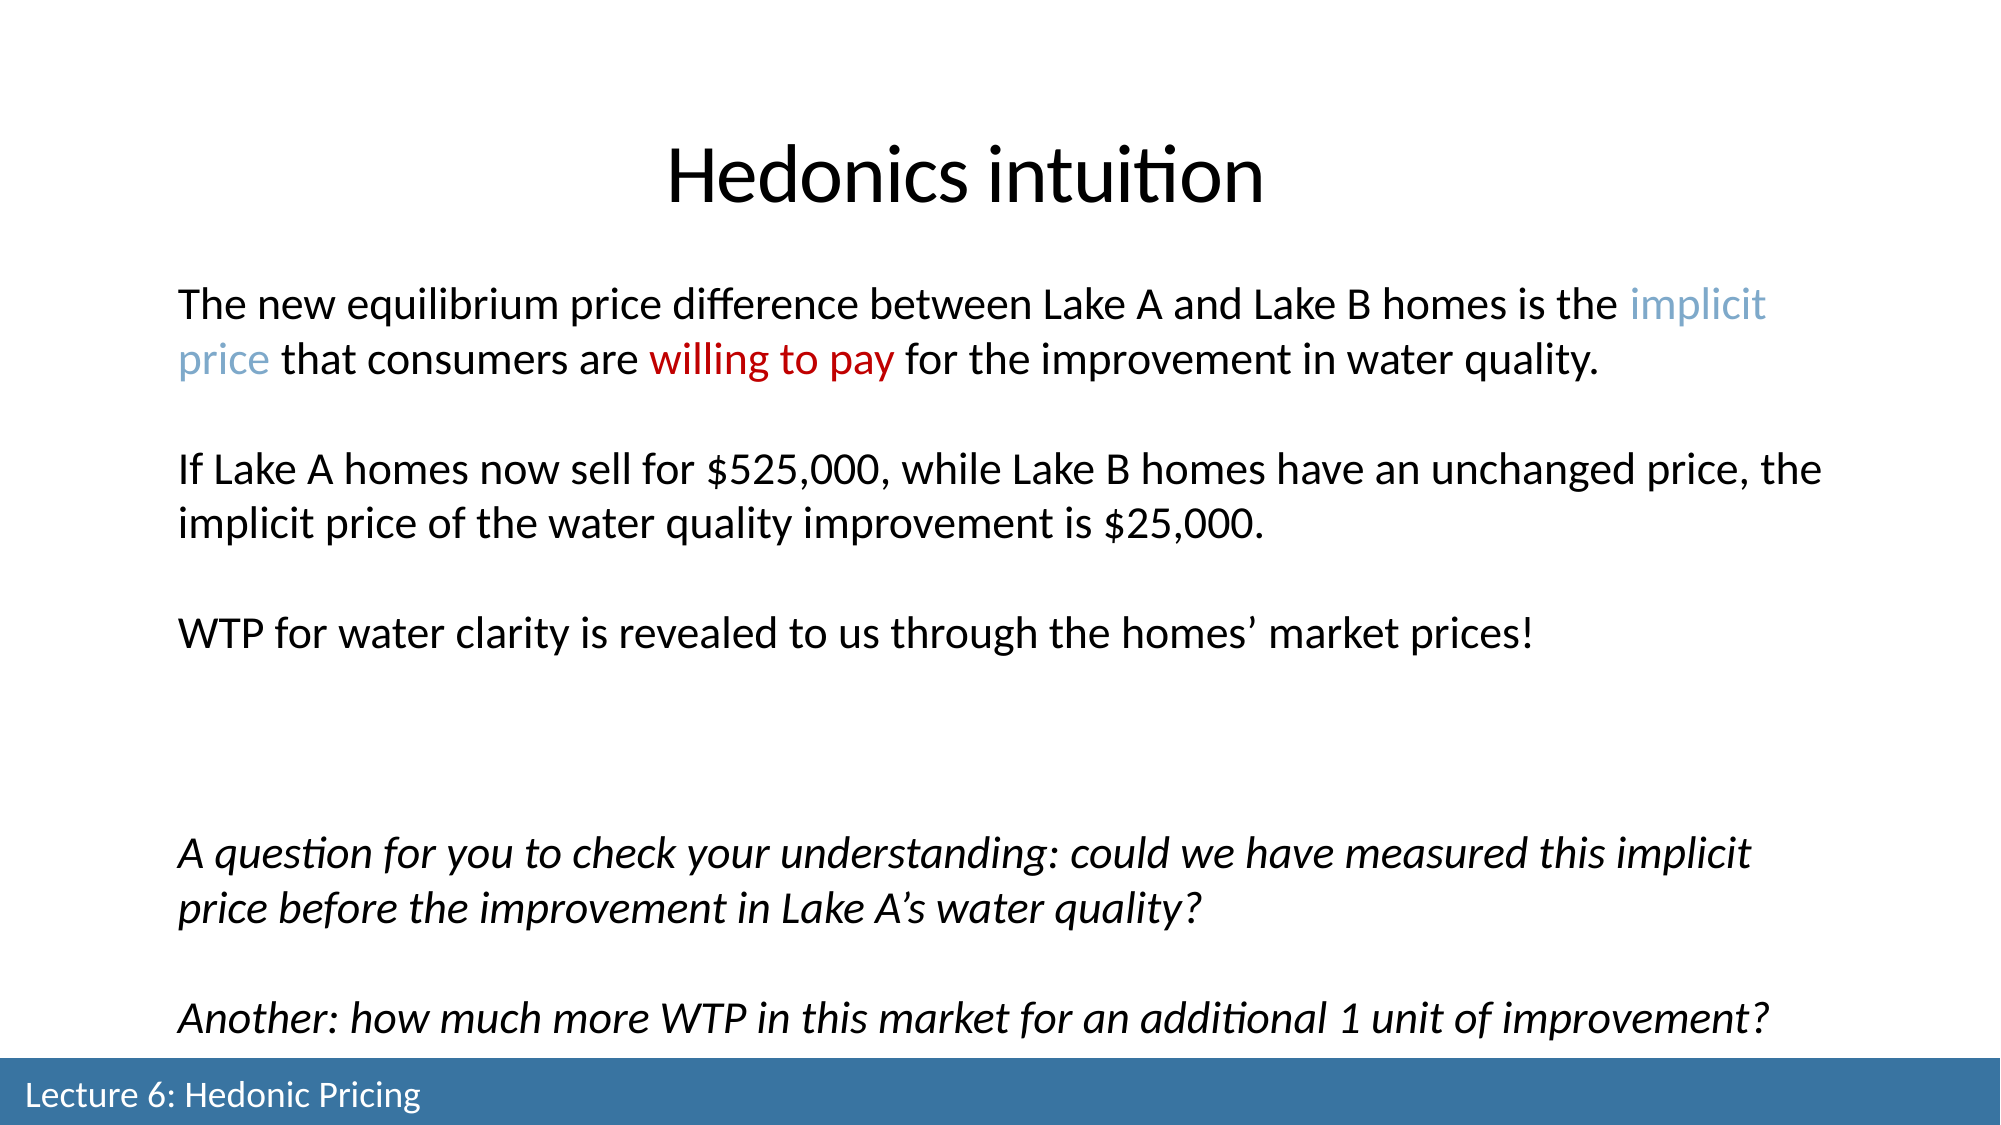

Hedonics intuition
The new equilibrium price difference between Lake A and Lake B homes is the implicit price that consumers are willing to pay for the improvement in water quality.

If Lake A homes now sell for $525,000, while Lake B homes have an unchanged price, the implicit price of the water quality improvement is $25,000.

WTP for water clarity is revealed to us through the homes’ market prices!

A question for you to check your understanding: could we have measured this implicit price before the improvement in Lake A’s water quality?

Another: how much more WTP in this market for an additional 1 unit of improvement?